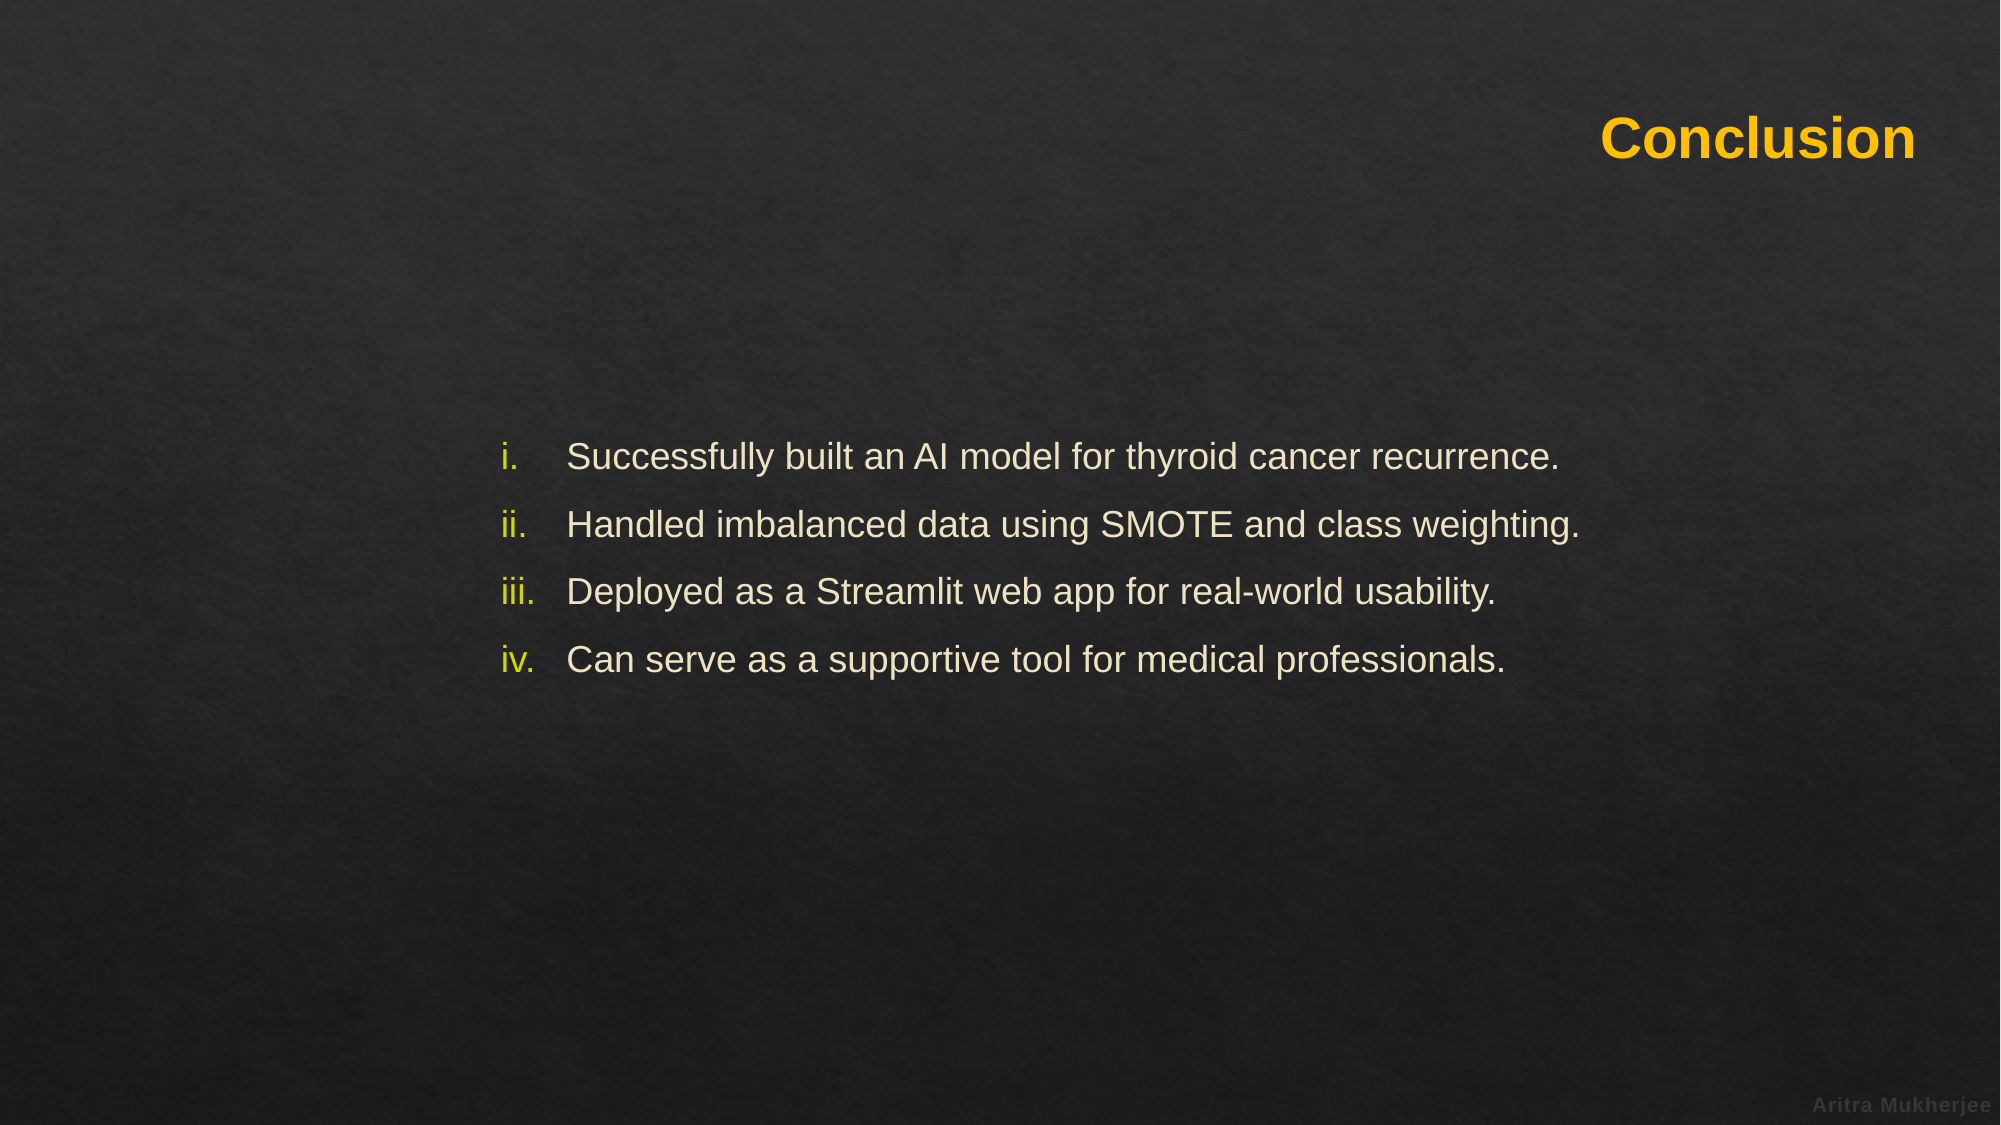

Conclusion
Successfully built an AI model for thyroid cancer recurrence.
Handled imbalanced data using SMOTE and class weighting.
Deployed as a Streamlit web app for real-world usability.
Can serve as a supportive tool for medical professionals.
Aritra Mukherjee